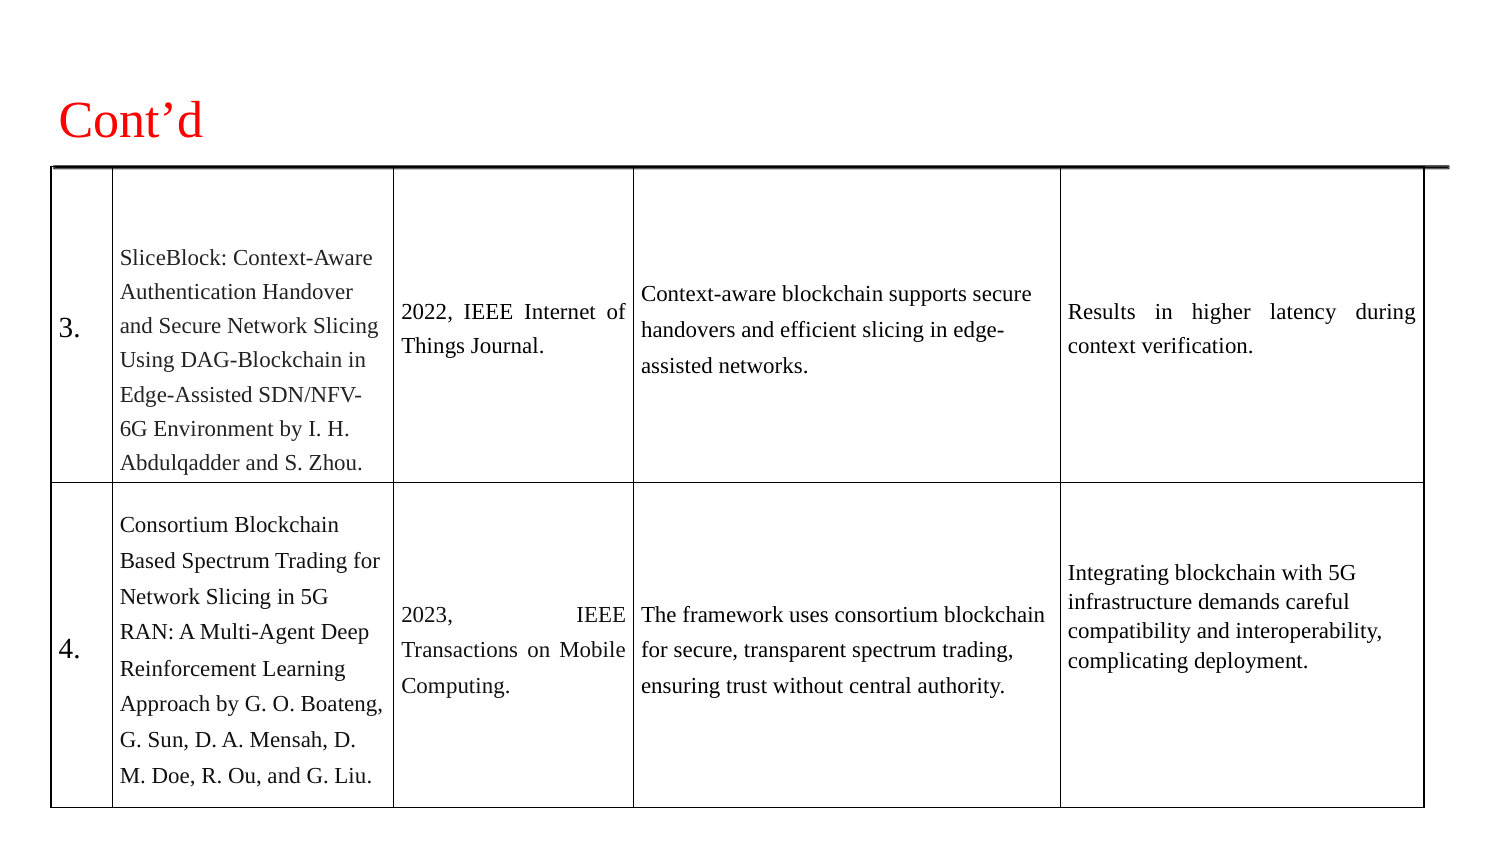

Cont’d

| 3. | SliceBlock: Context-Aware Authentication Handover and Secure Network Slicing Using DAG-Blockchain in Edge-Assisted SDN/NFV-6G Environment by I. H. Abdulqadder and S. Zhou. | 2022, IEEE Internet of Things Journal. | Context-aware blockchain supports secure handovers and efficient slicing in edge-assisted networks. | Results in higher latency during context verification. |
| --- | --- | --- | --- | --- |
| 4. | Consortium Blockchain Based Spectrum Trading for Network Slicing in 5G RAN: A Multi-Agent Deep Reinforcement Learning Approach by G. O. Boateng, G. Sun, D. A. Mensah, D. M. Doe, R. Ou, and G. Liu. | 2023, IEEE Transactions on Mobile Computing. | The framework uses consortium blockchain for secure, transparent spectrum trading, ensuring trust without central authority. | Integrating blockchain with 5G infrastructure demands careful compatibility and interoperability, complicating deployment. |